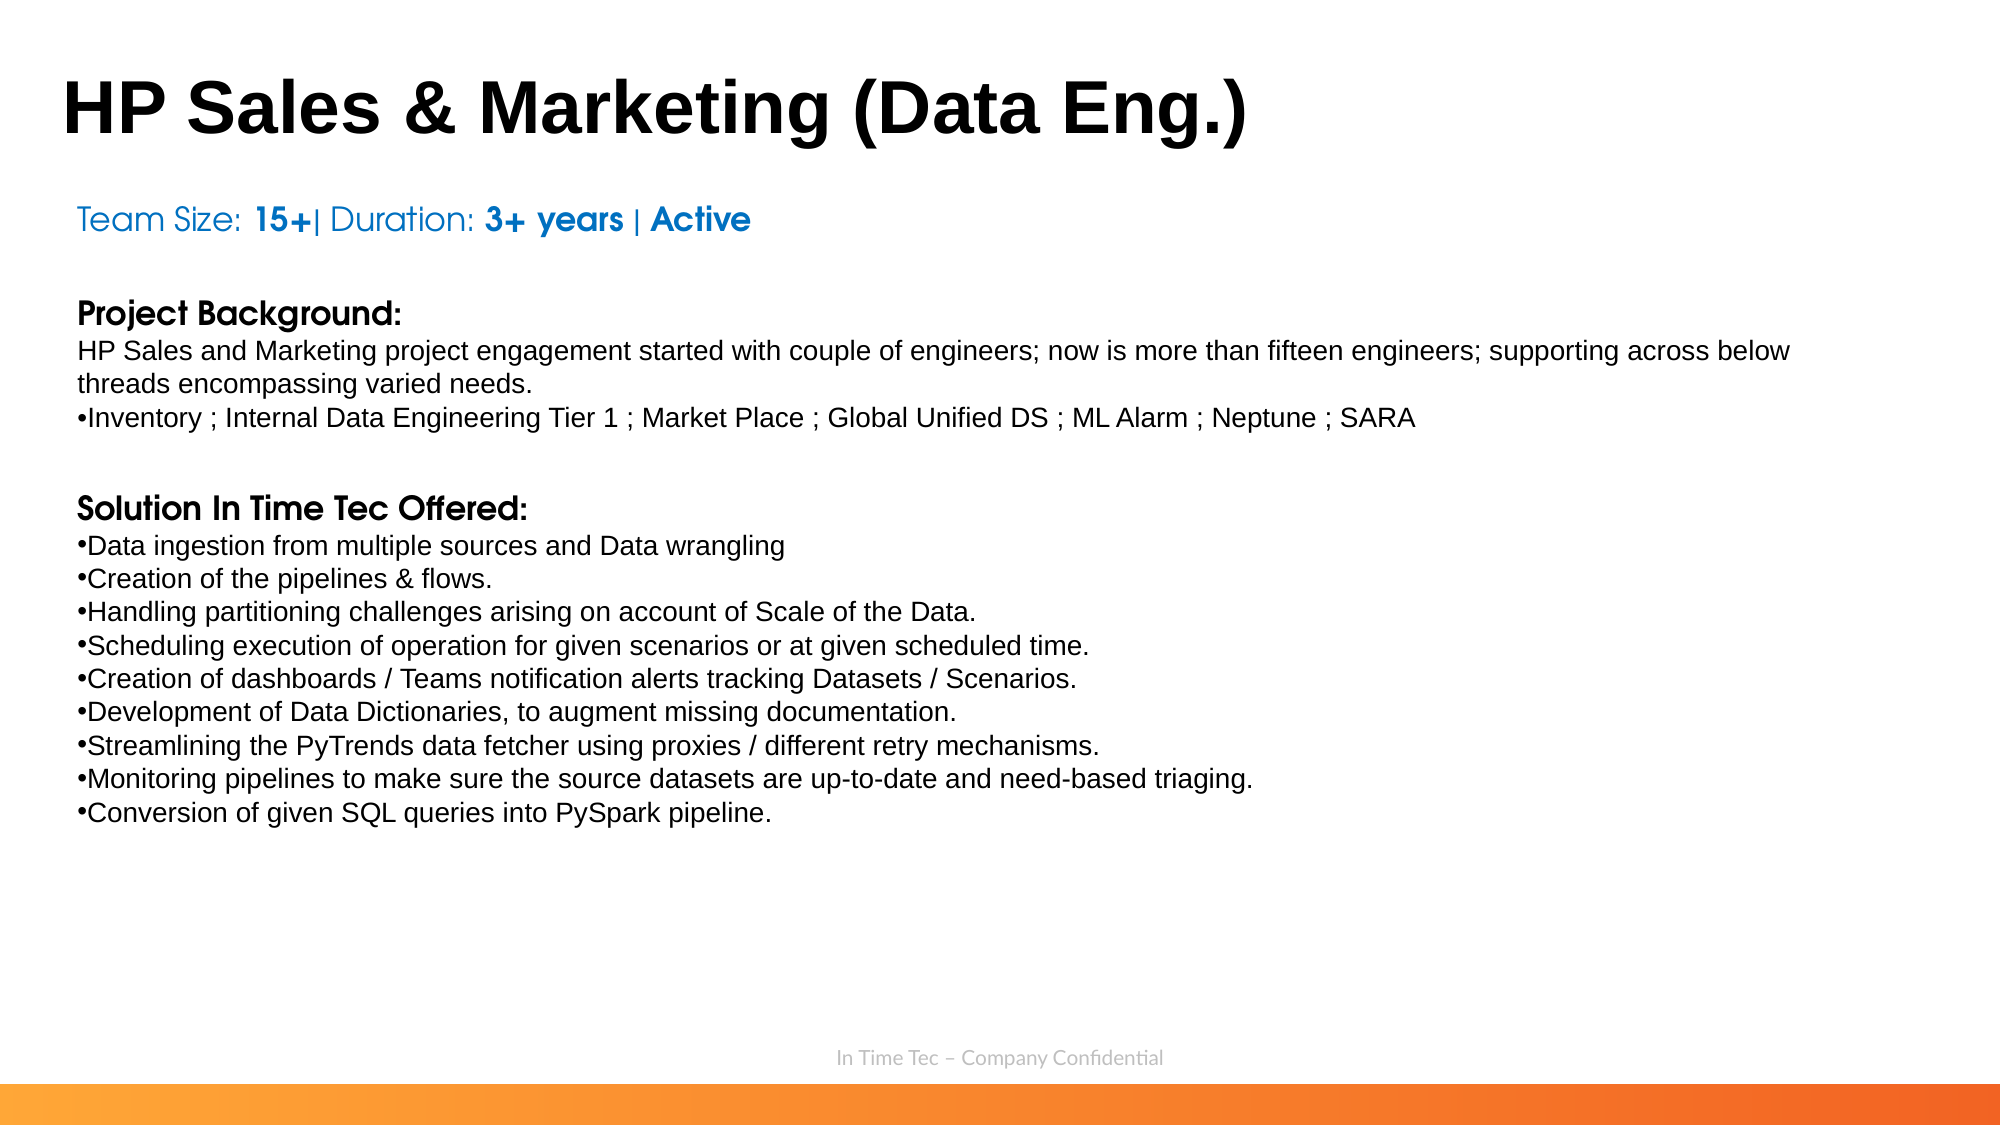

HP Sales & Marketing (Data Eng.)
Team Size: 15+| Duration: 3+ years | Active

Project Background:
HP Sales and Marketing project engagement started with couple of engineers; now is more than fifteen engineers; supporting across below threads encompassing varied needs.
•Inventory ; Internal Data Engineering Tier 1 ; Market Place ; Global Unified DS ; ML Alarm ; Neptune ; SARA

Solution In Time Tec Offered:
Data ingestion from multiple sources and Data wrangling
Creation of the pipelines & flows.
Handling partitioning challenges arising on account of Scale of the Data.
Scheduling execution of operation for given scenarios or at given scheduled time.
Creation of dashboards / Teams notification alerts tracking Datasets / Scenarios.
Development of Data Dictionaries, to augment missing documentation.
Streamlining the PyTrends data fetcher using proxies / different retry mechanisms.
Monitoring pipelines to make sure the source datasets are up-to-date and need-based triaging.
Conversion of given SQL queries into PySpark pipeline.
In Time Tec – Company Confidential